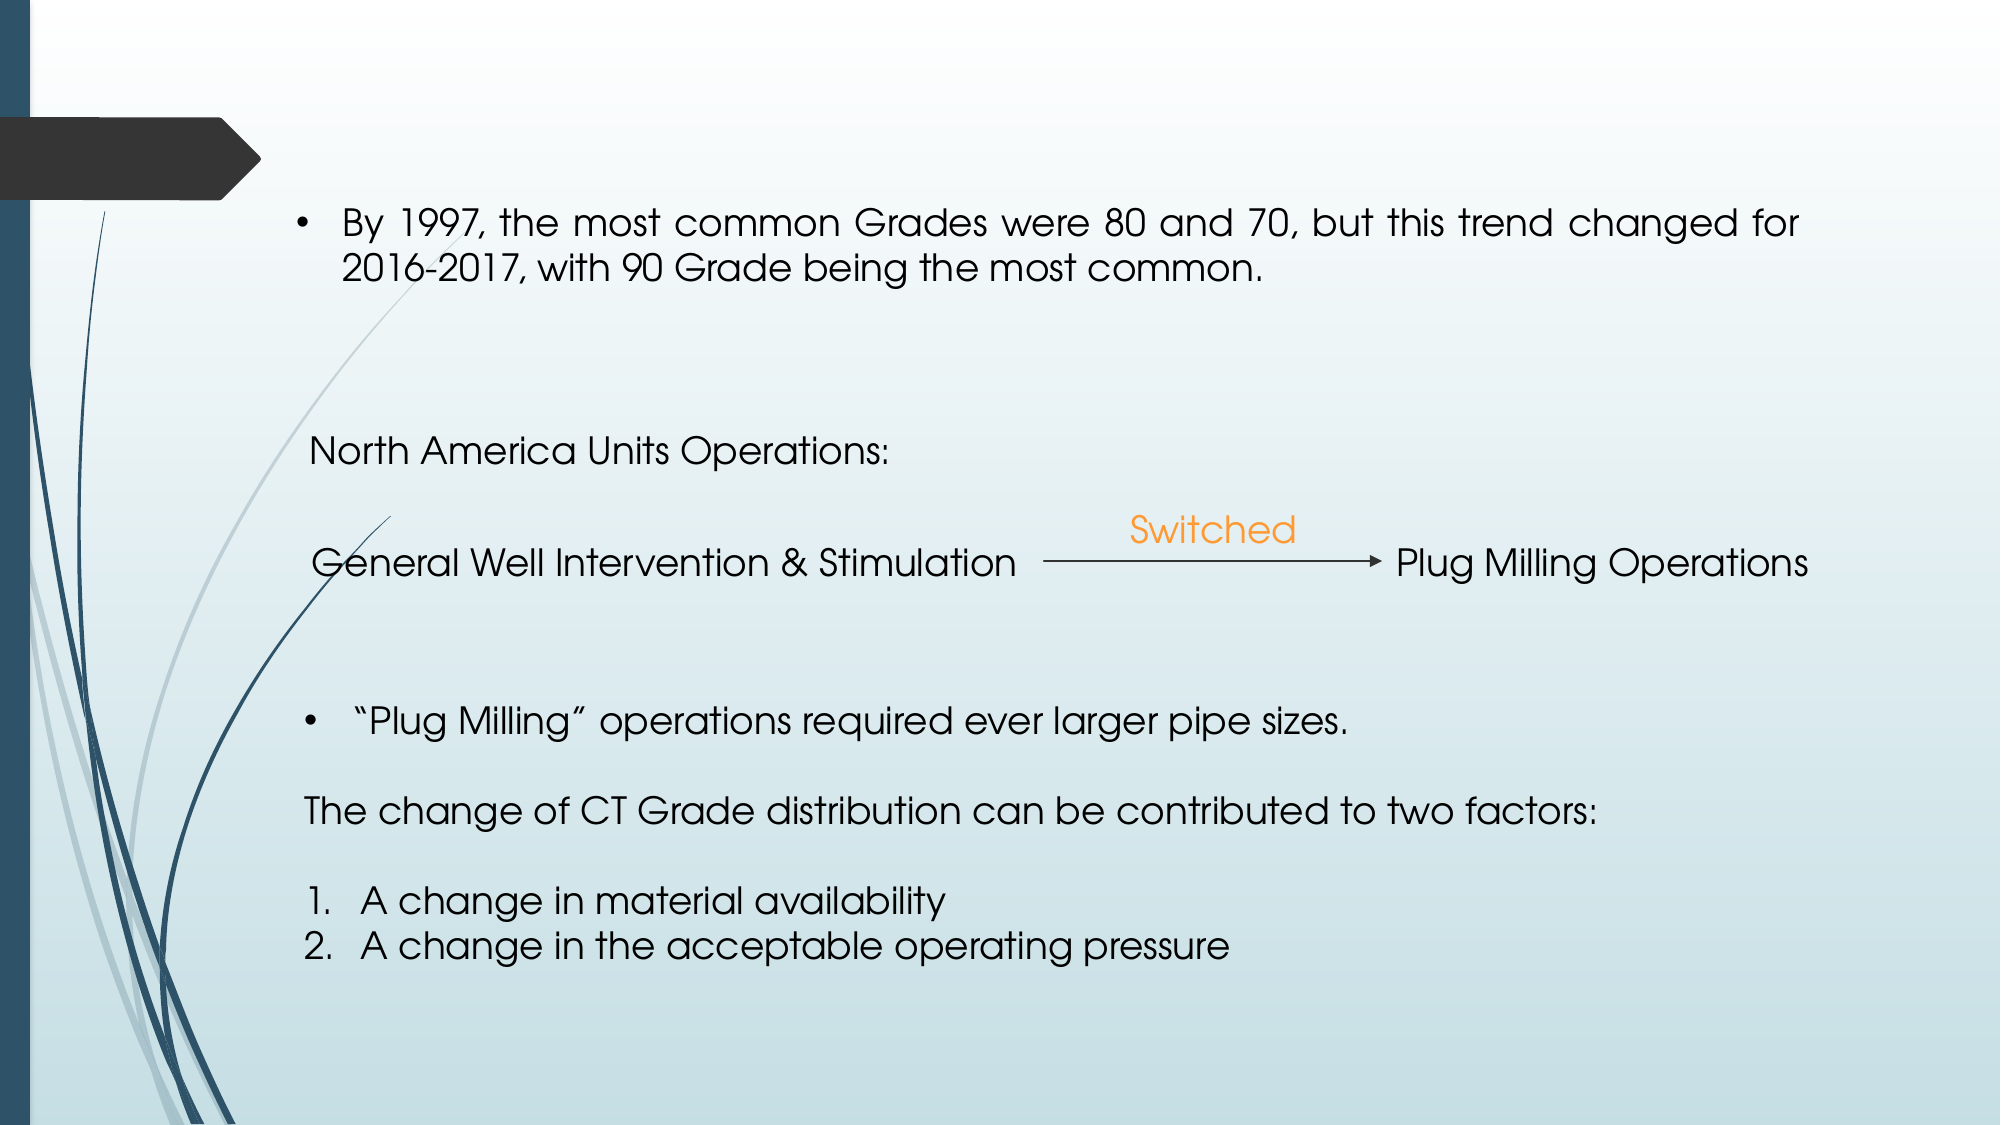

By 1997, the most common Grades were 80 and 70, but this trend changed for 2016-2017, with 90 Grade being the most common.

North America Units Operations:
Switched
General Well Intervention & Stimulation
Plug Milling Operations
“Plug Milling” operations required ever larger pipe sizes.

The change of CT Grade distribution can be contributed to two factors:

A change in material availability
A change in the acceptable operating pressure